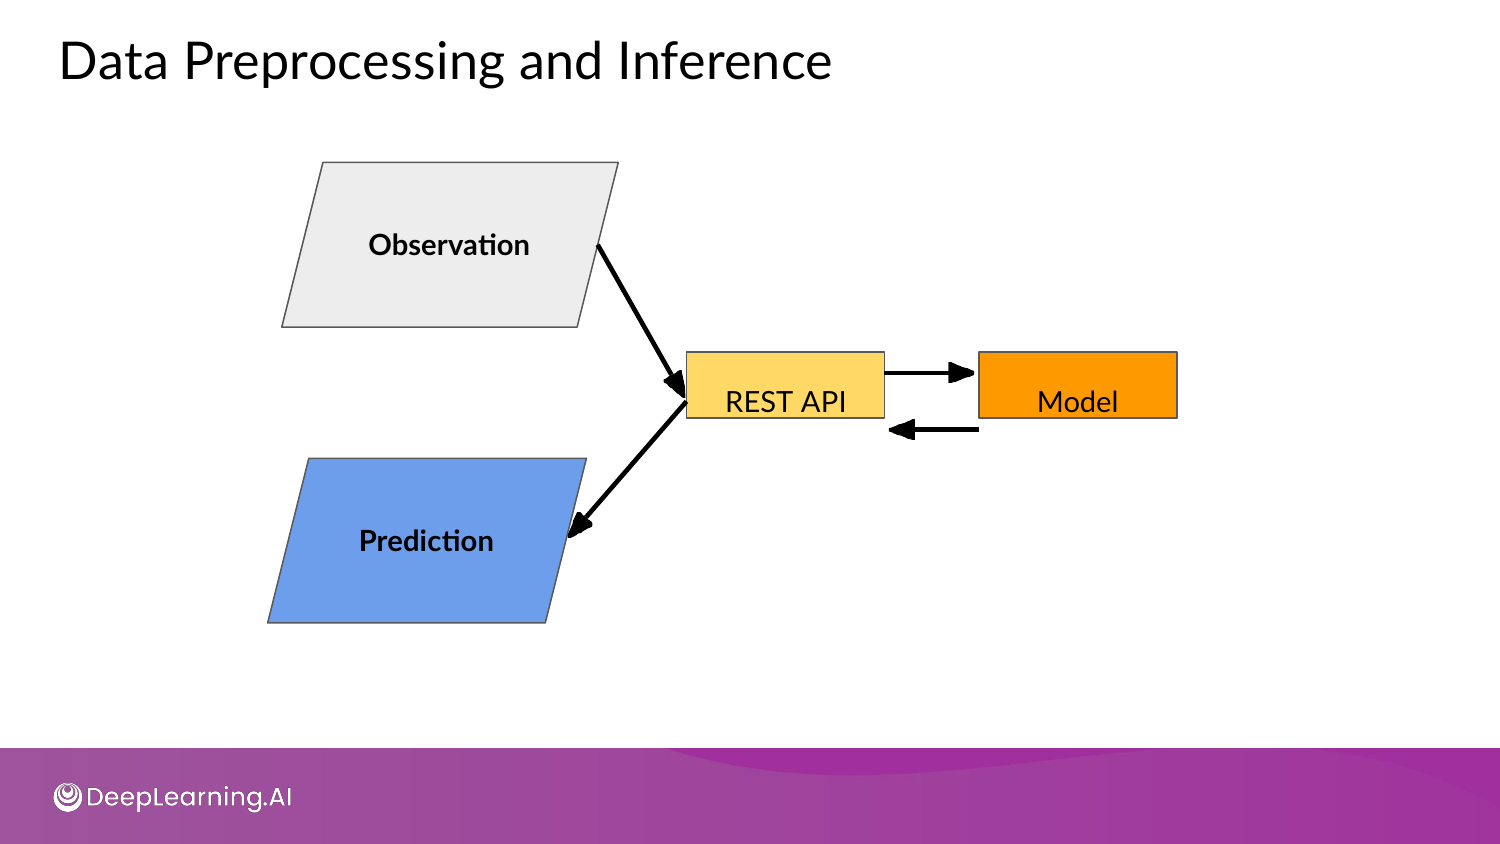

# Data Preprocessing and Inference

Observation

REST API
Model

Prediction